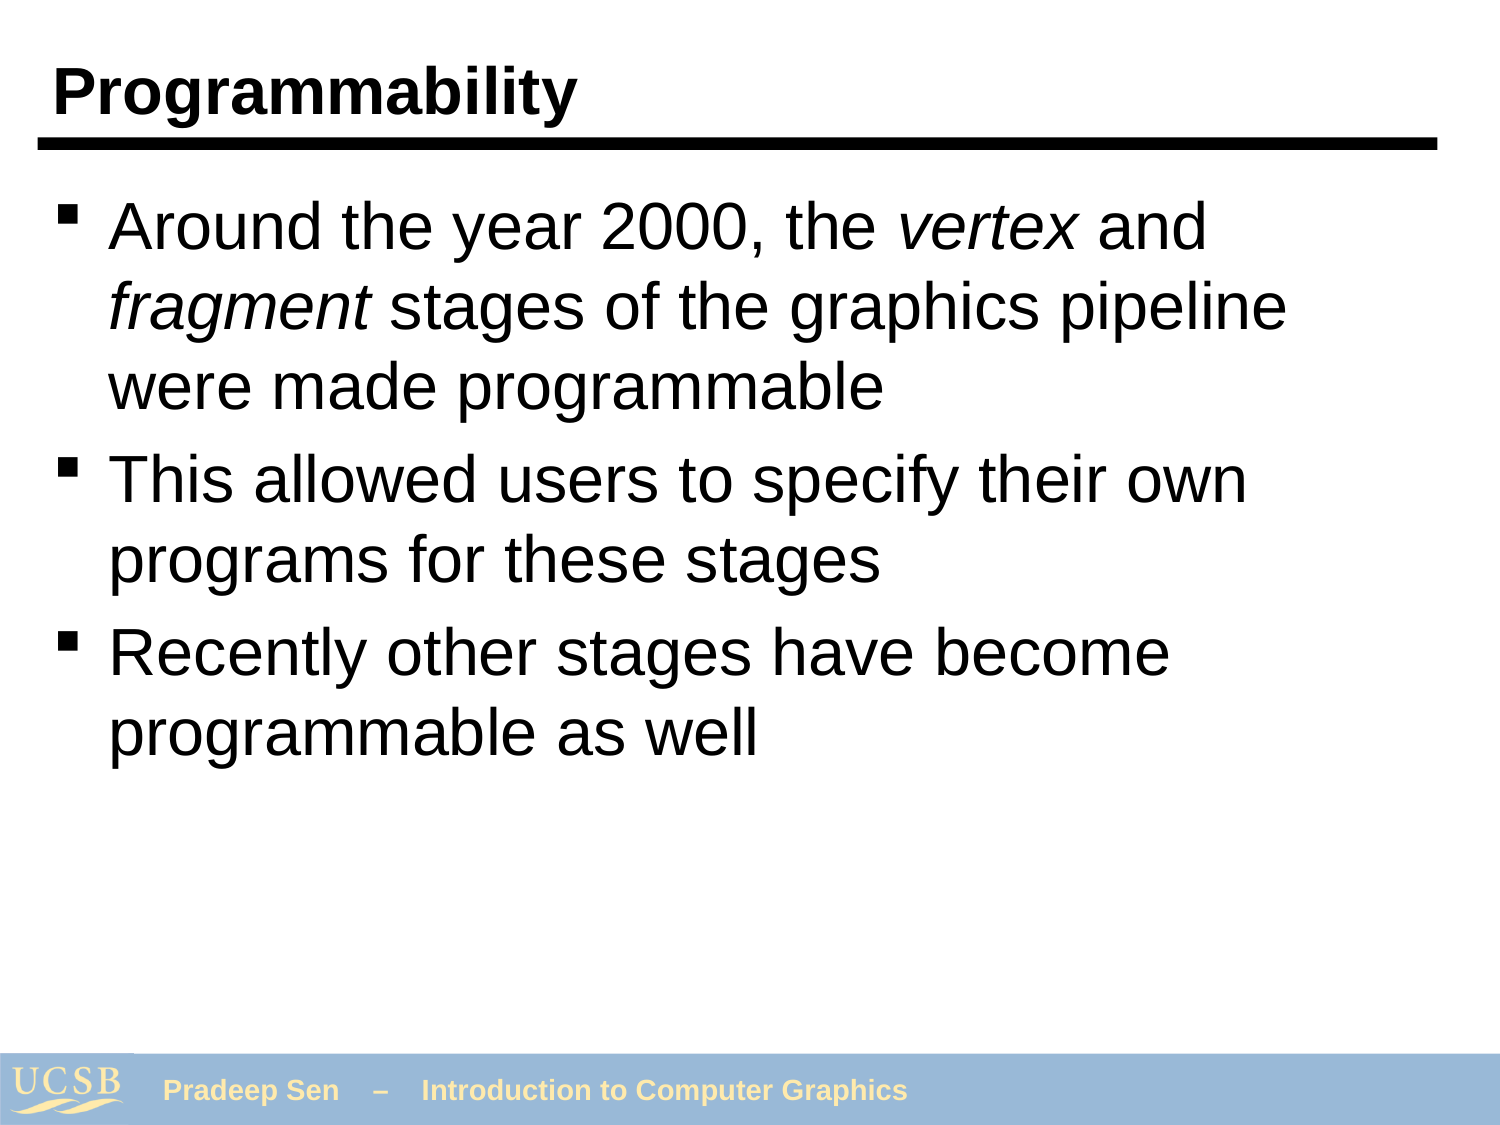

# Programmability
Around the year 2000, the vertex and fragment stages of the graphics pipeline were made programmable
This allowed users to specify their own programs for these stages
Recently other stages have become programmable as well